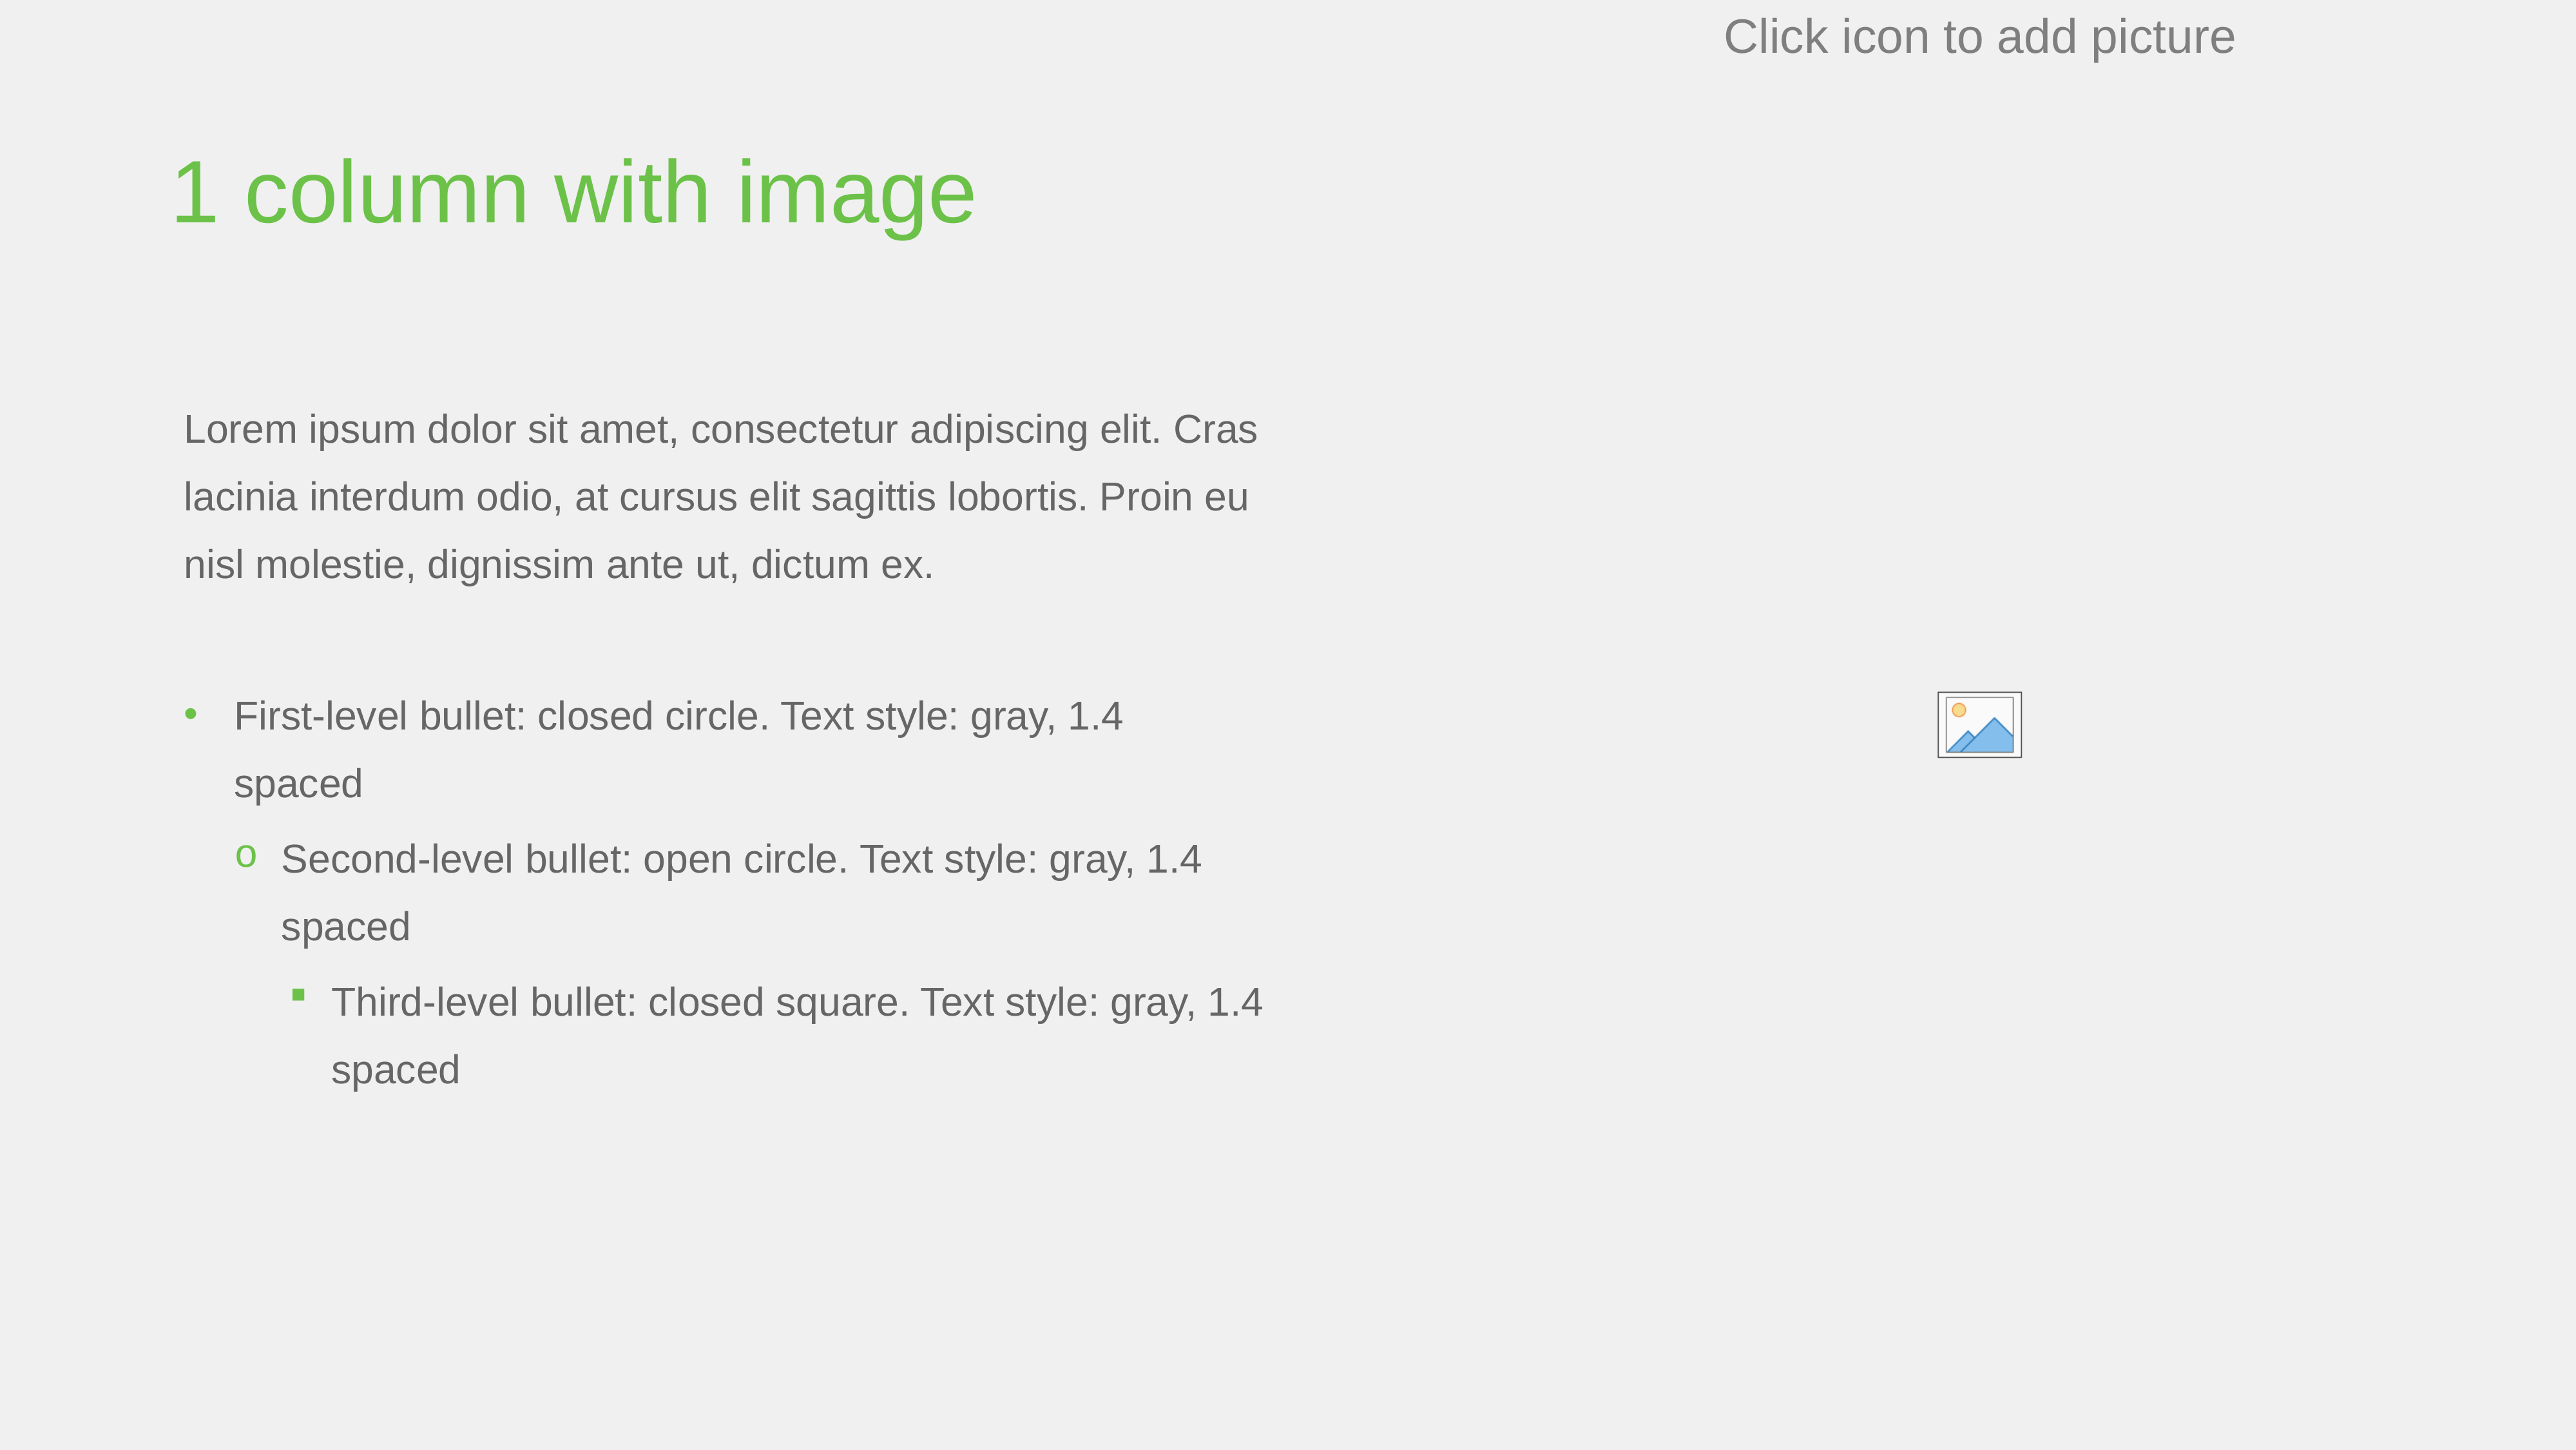

# 1 column with image
Lorem ipsum dolor sit amet, consectetur adipiscing elit. Cras lacinia interdum odio, at cursus elit sagittis lobortis. Proin eu nisl molestie, dignissim ante ut, dictum ex.

First-level bullet: closed circle. Text style: gray, 1.4 spaced
Second-level bullet: open circle. Text style: gray, 1.4 spaced
Third-level bullet: closed square. Text style: gray, 1.4 spaced